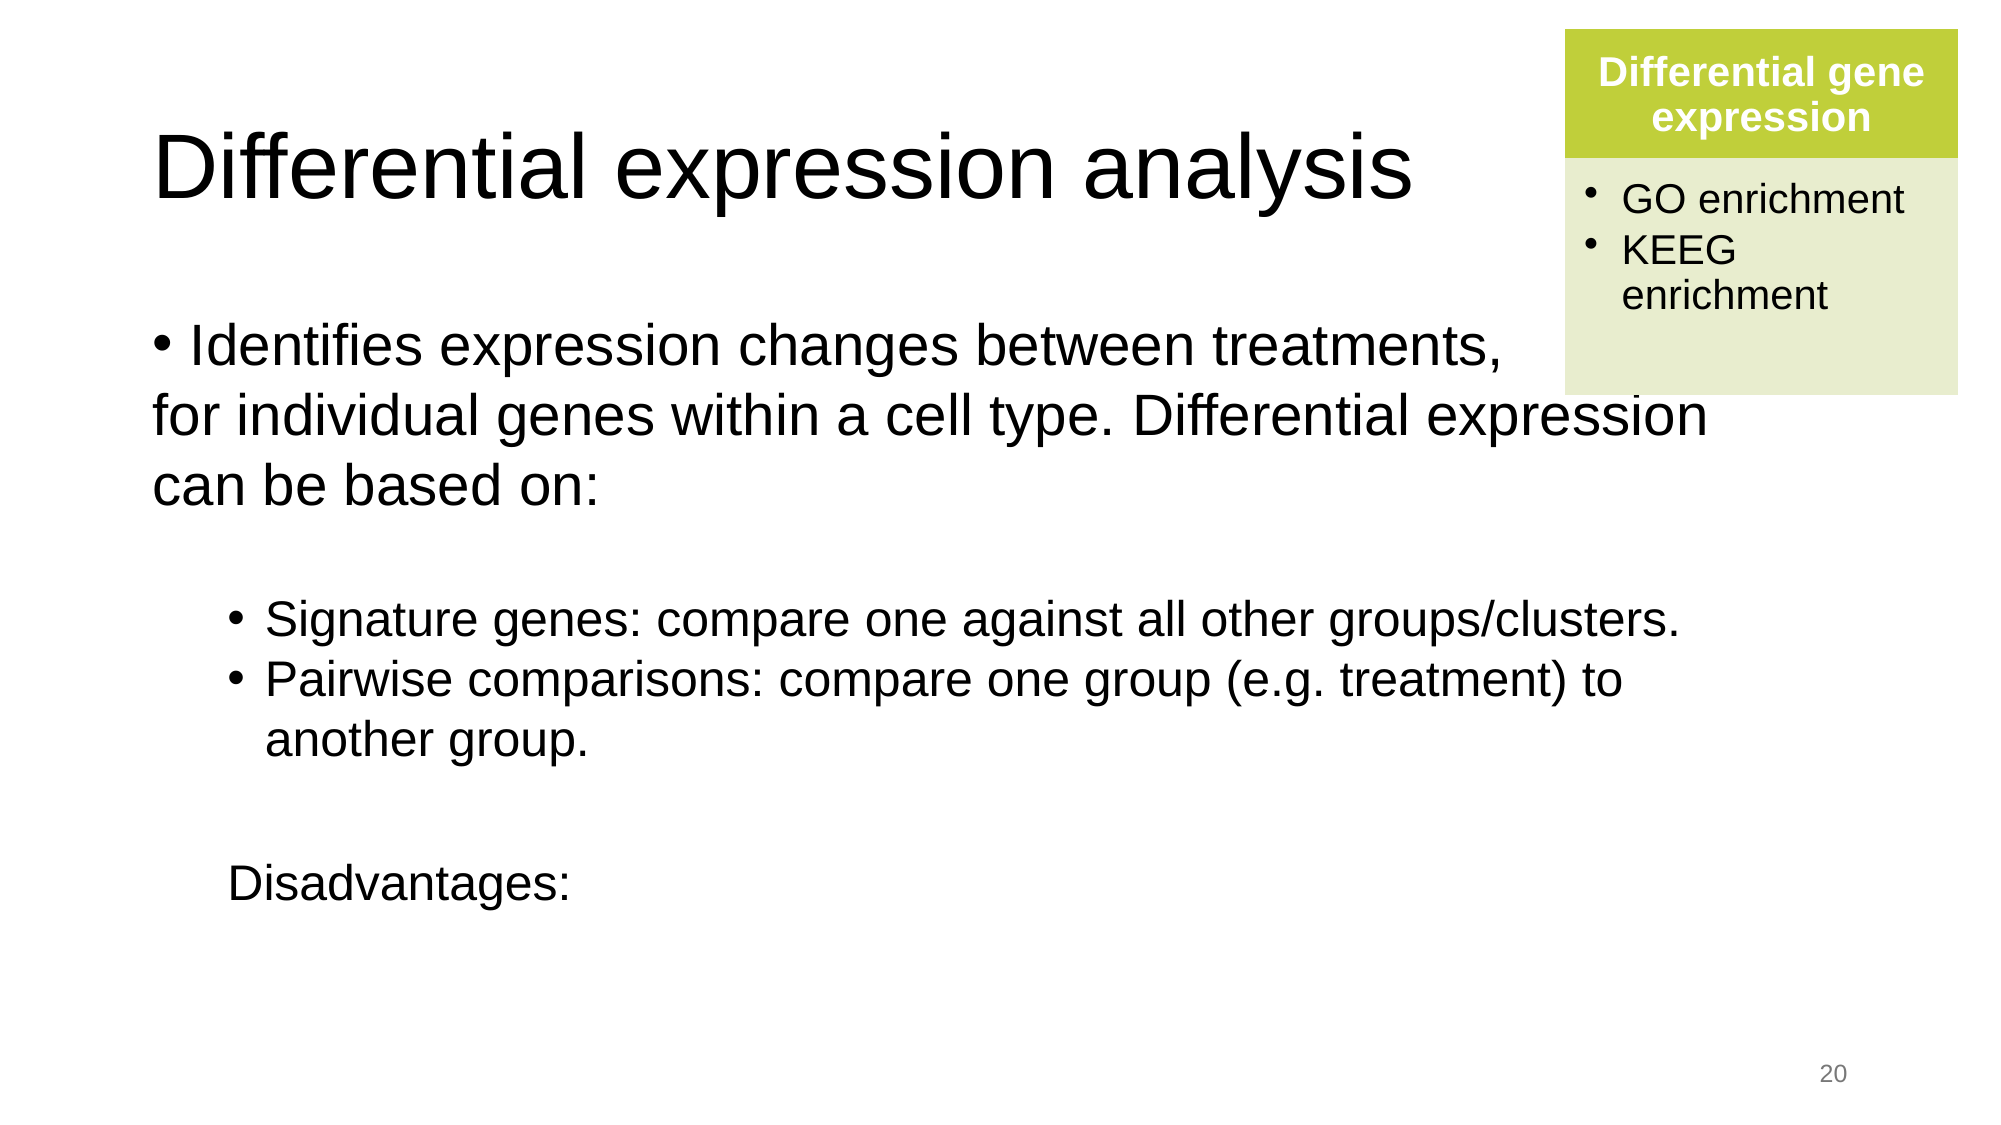

Differential gene expression
# Differential expression analysis

GO enrichment
KEEG enrichment
Identifies expression changes between treatments,
for individual genes within a cell type. Differential expression can be based on:

Signature genes: compare one against all other groups/clusters.
Pairwise comparisons: compare one group (e.g. treatment) to another group.

Disadvantages:

20